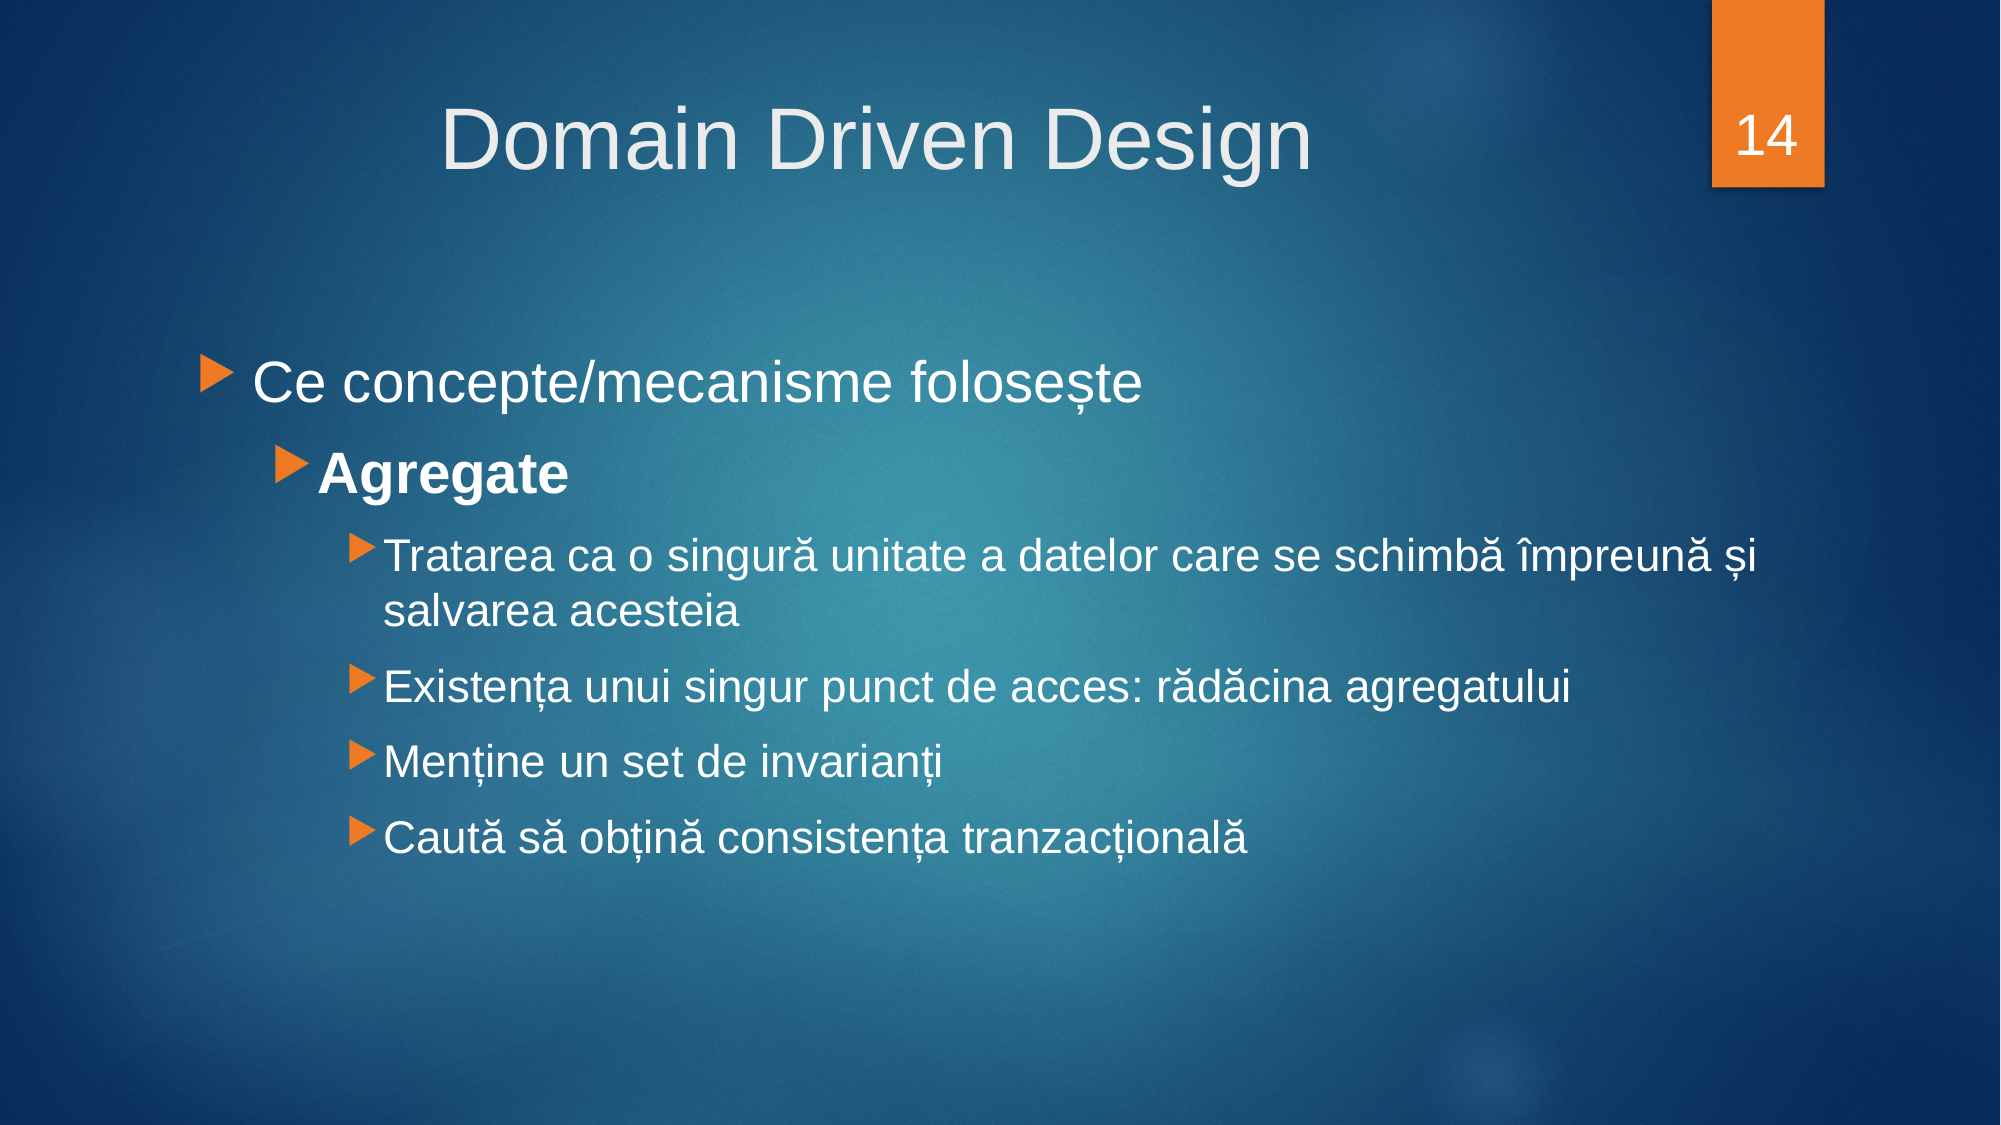

14
# Domain Driven Design
Ce concepte/mecanisme folosește
Agregate
Tratarea ca o singură unitate a datelor care se schimbă împreună și salvarea acesteia
Existența unui singur punct de acces: rădăcina agregatului
Menține un set de invarianți
Caută să obțină consistența tranzacțională